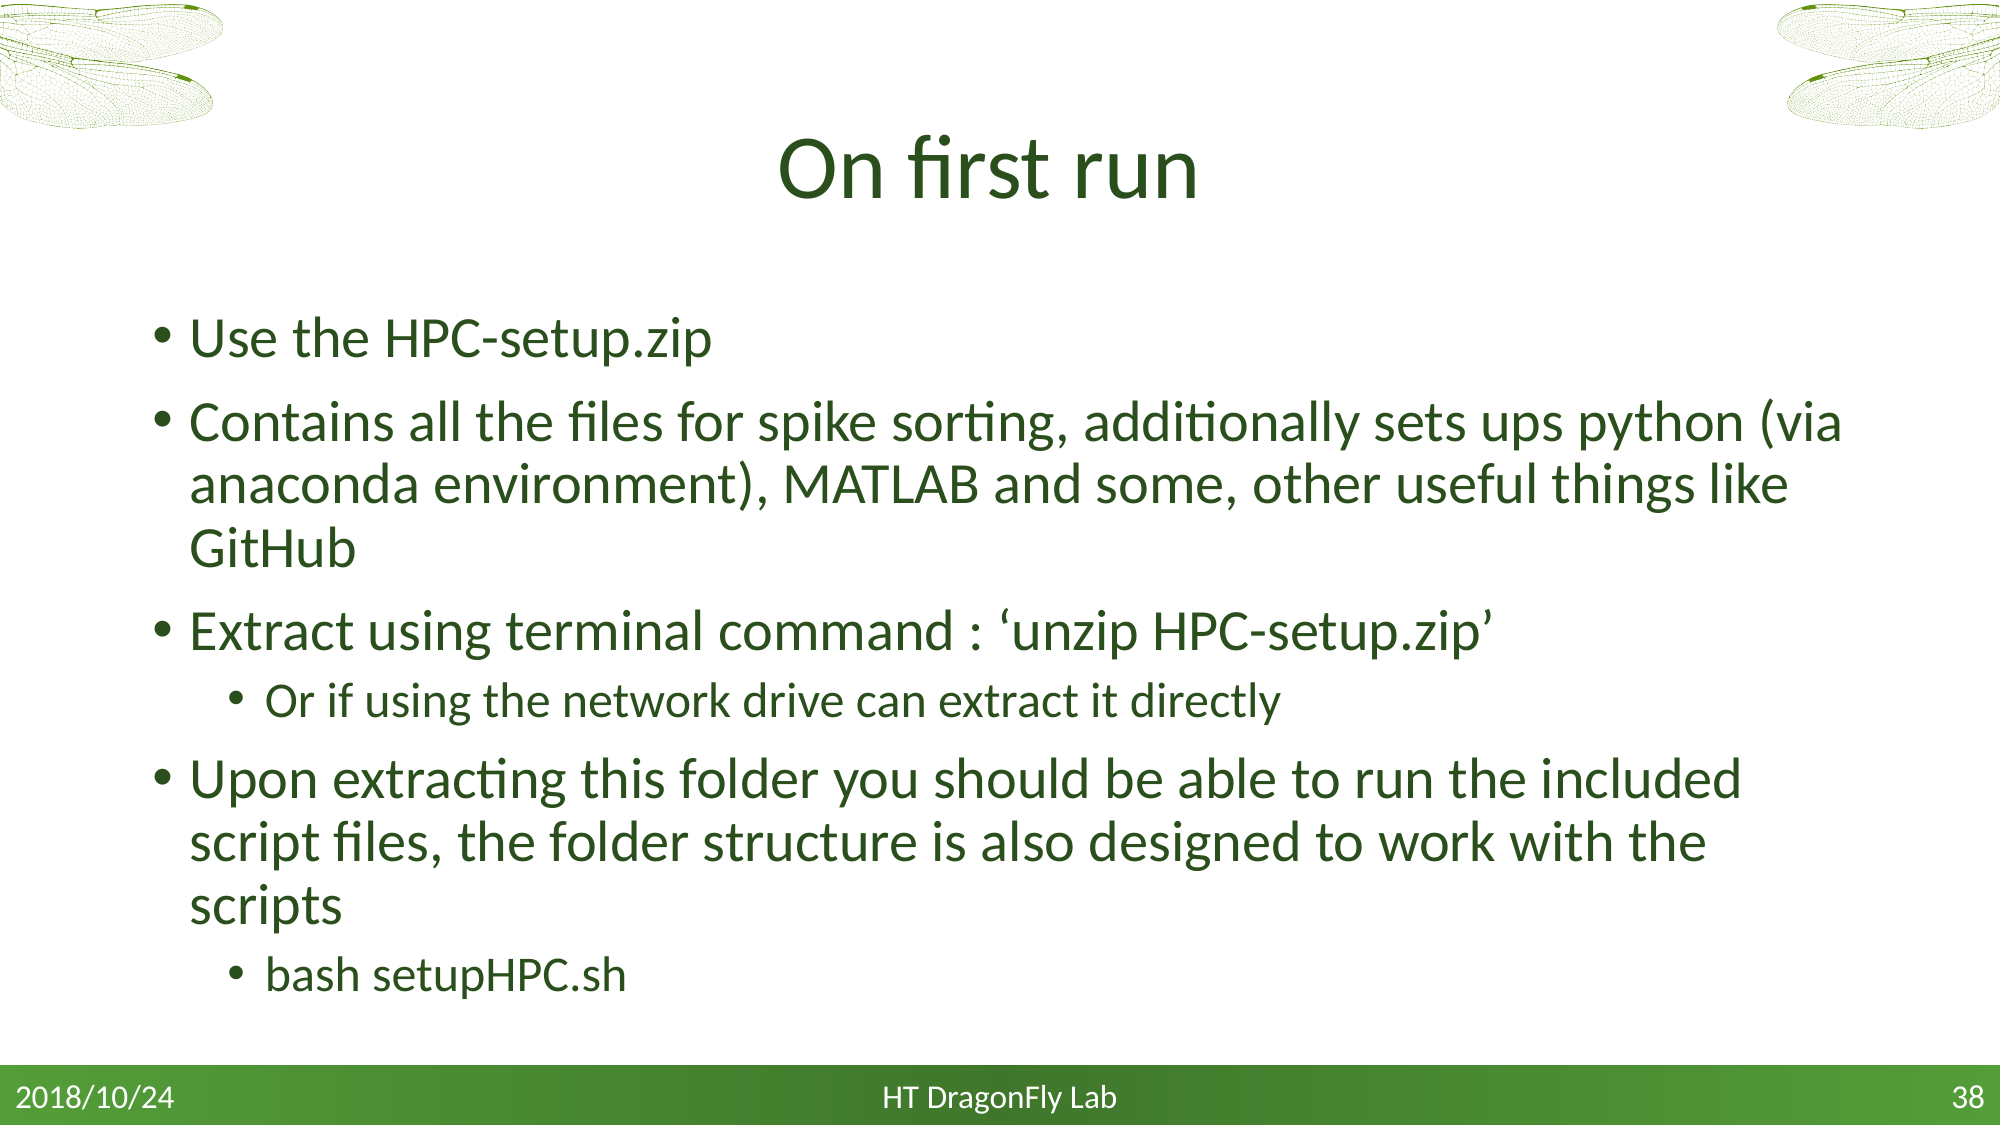

# On first run
Use the HPC-setup.zip
Contains all the files for spike sorting, additionally sets ups python (via anaconda environment), MATLAB and some, other useful things like GitHub
Extract using terminal command : ‘unzip HPC-setup.zip’
Or if using the network drive can extract it directly
Upon extracting this folder you should be able to run the included script files, the folder structure is also designed to work with the scripts
bash setupHPC.sh

HT DragonFly Lab
2018/10/24
38